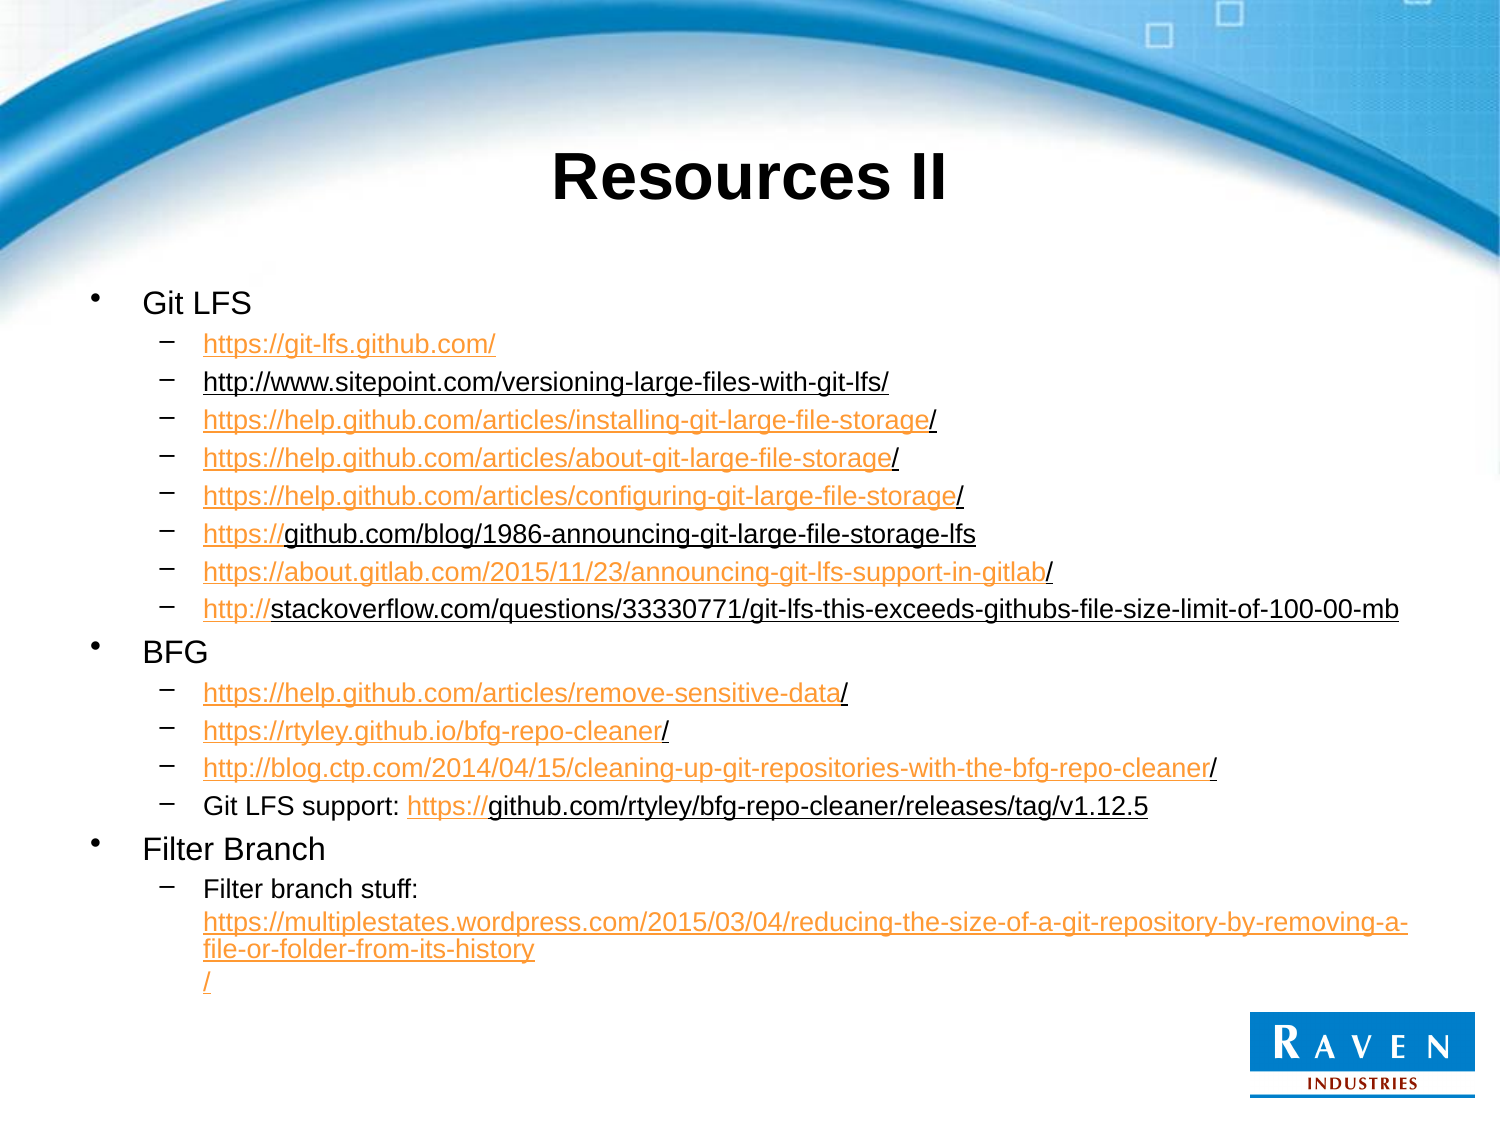

# Resources II
Git LFS
https://git-lfs.github.com/
http://www.sitepoint.com/versioning-large-files-with-git-lfs/
https://help.github.com/articles/installing-git-large-file-storage/
https://help.github.com/articles/about-git-large-file-storage/
https://help.github.com/articles/configuring-git-large-file-storage/
https://github.com/blog/1986-announcing-git-large-file-storage-lfs
https://about.gitlab.com/2015/11/23/announcing-git-lfs-support-in-gitlab/
http://stackoverflow.com/questions/33330771/git-lfs-this-exceeds-githubs-file-size-limit-of-100-00-mb
BFG
https://help.github.com/articles/remove-sensitive-data/
https://rtyley.github.io/bfg-repo-cleaner/
http://blog.ctp.com/2014/04/15/cleaning-up-git-repositories-with-the-bfg-repo-cleaner/
Git LFS support: https://github.com/rtyley/bfg-repo-cleaner/releases/tag/v1.12.5
Filter Branch
Filter branch stuff: https://multiplestates.wordpress.com/2015/03/04/reducing-the-size-of-a-git-repository-by-removing-a-file-or-folder-from-its-history/